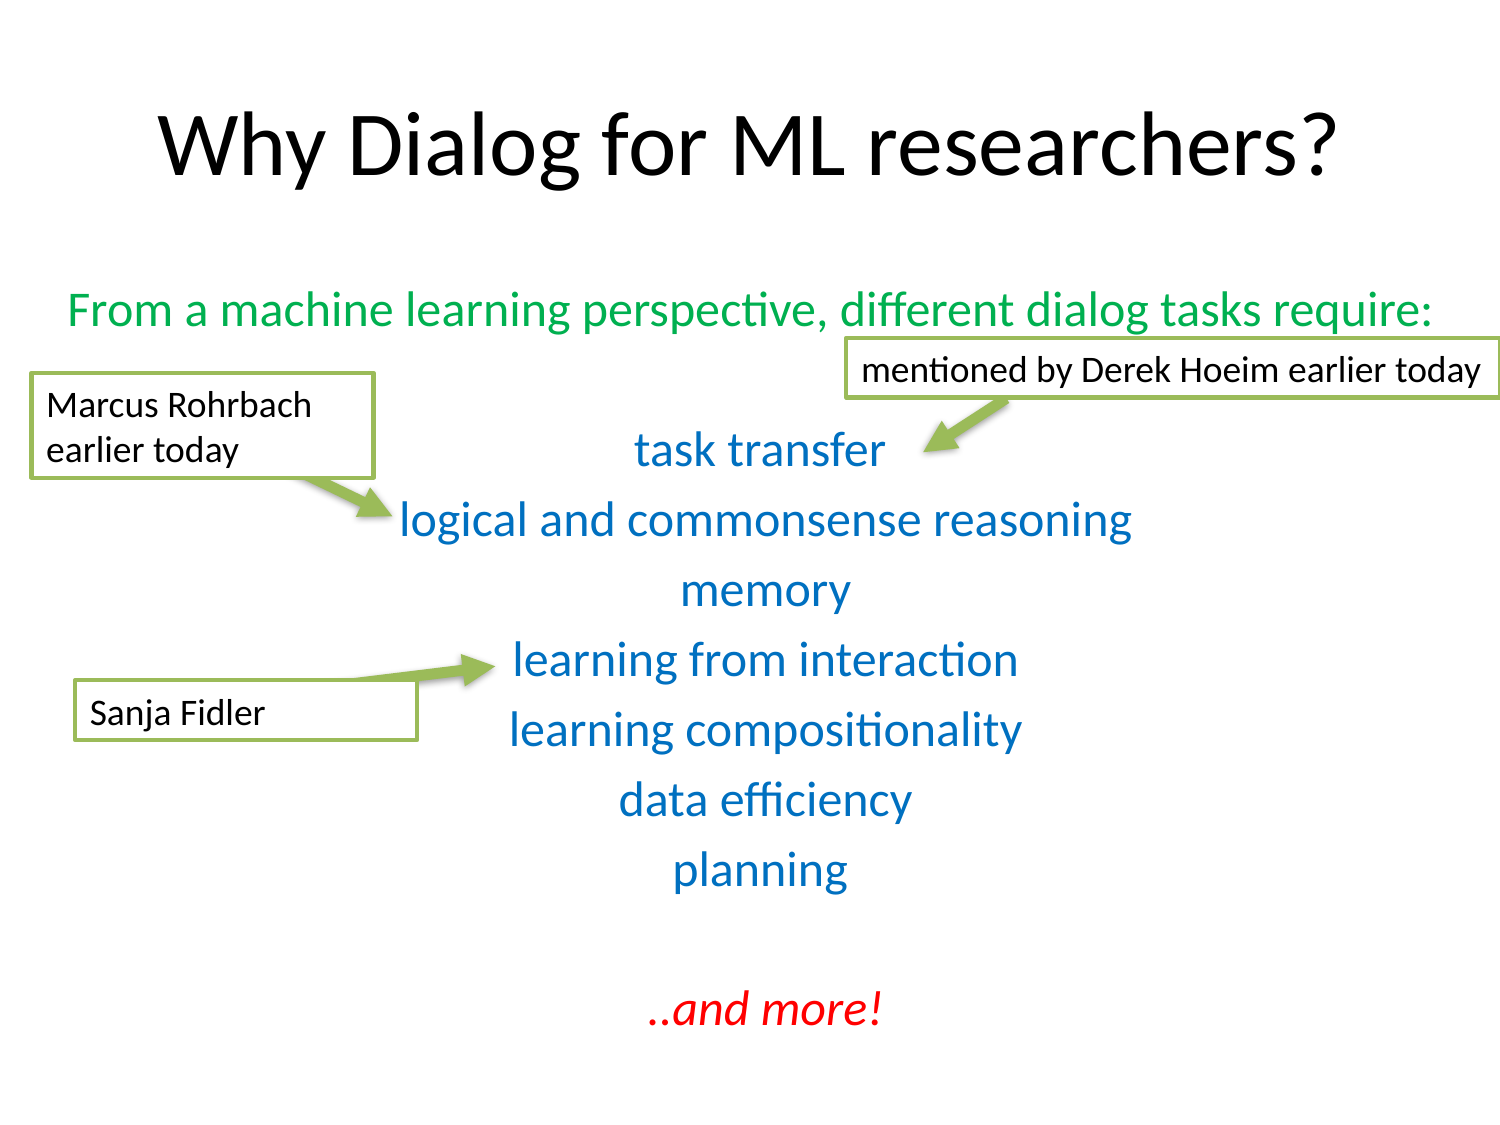

# Why Dialog for ML researchers?
From a machine learning perspective, different dialog tasks require:

task transfer
logical and commonsense reasoning
memory
learning from interaction
 learning compositionality
data efficiency
planning

..and more!

mentioned by Derek Hoeim earlier today
Marcus Rohrbach earlier today
Sanja Fidler